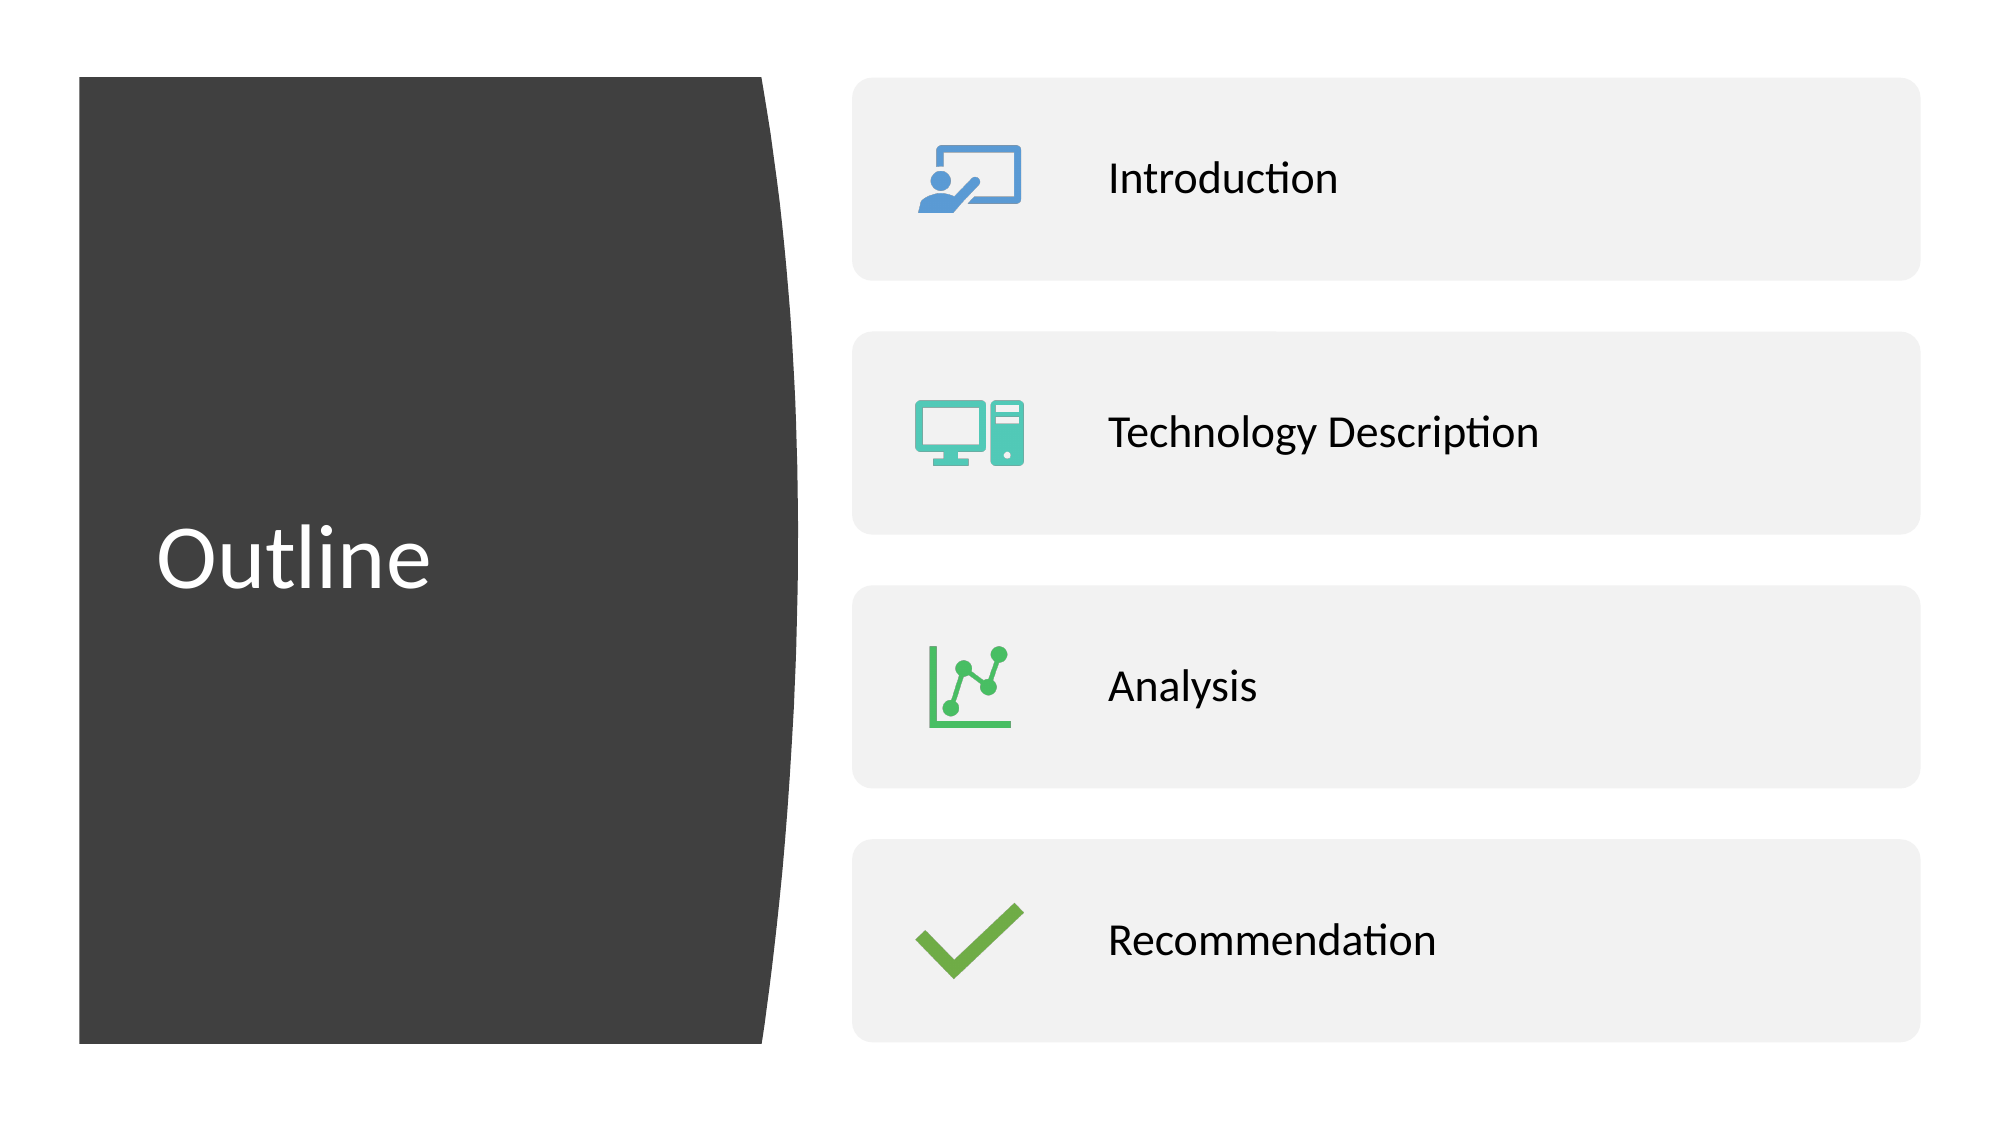

Introduction
Technology Description
Analysis
Recommendation

# Outline